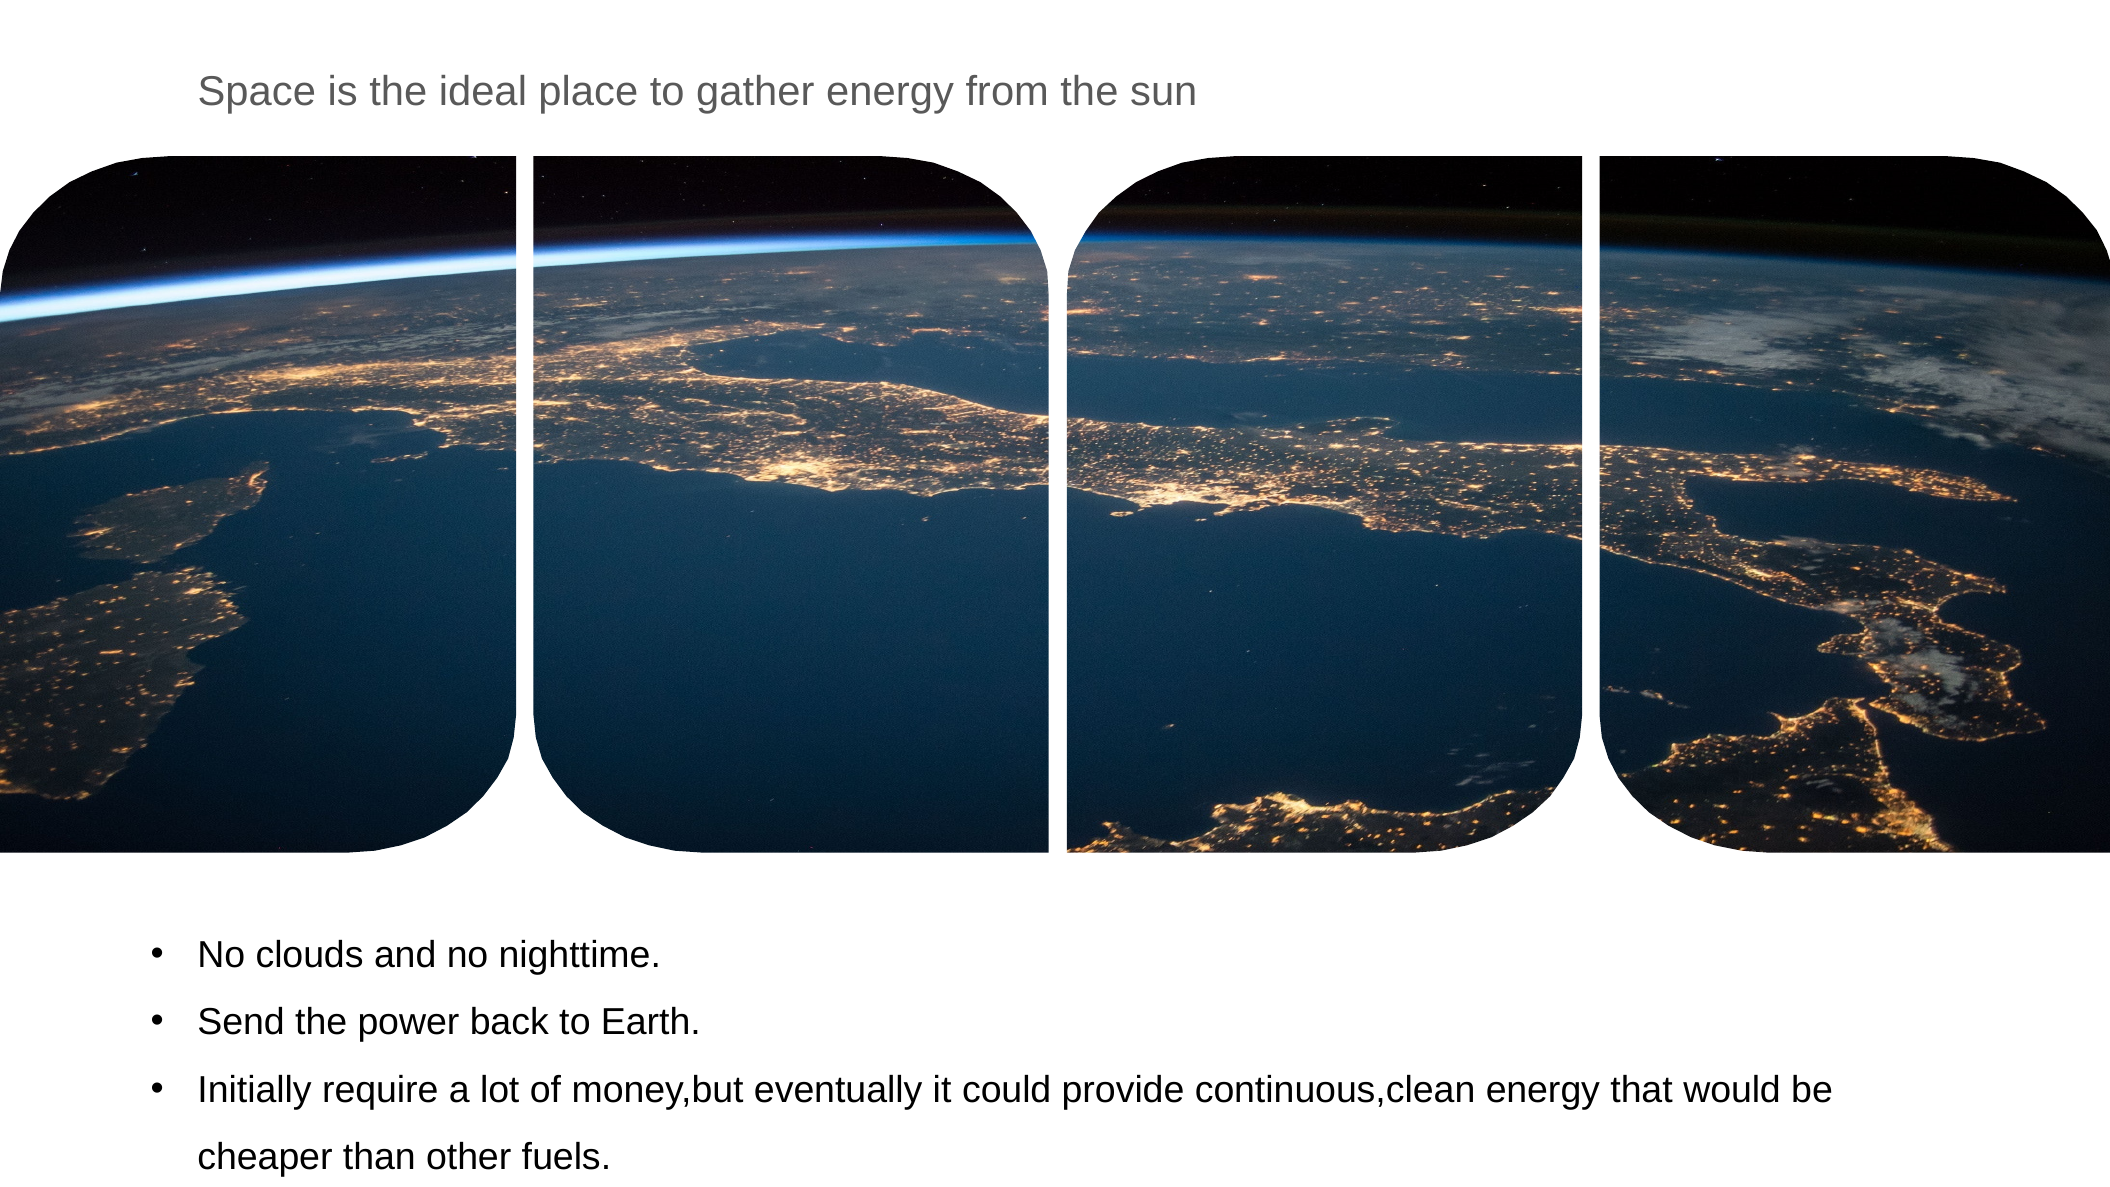

Space is the ideal place to gather energy from the sun

No clouds and no nighttime.
Send the power back to Earth.
Initially require a lot of money,but eventually it could provide continuous,clean energy that would be cheaper than other fuels.